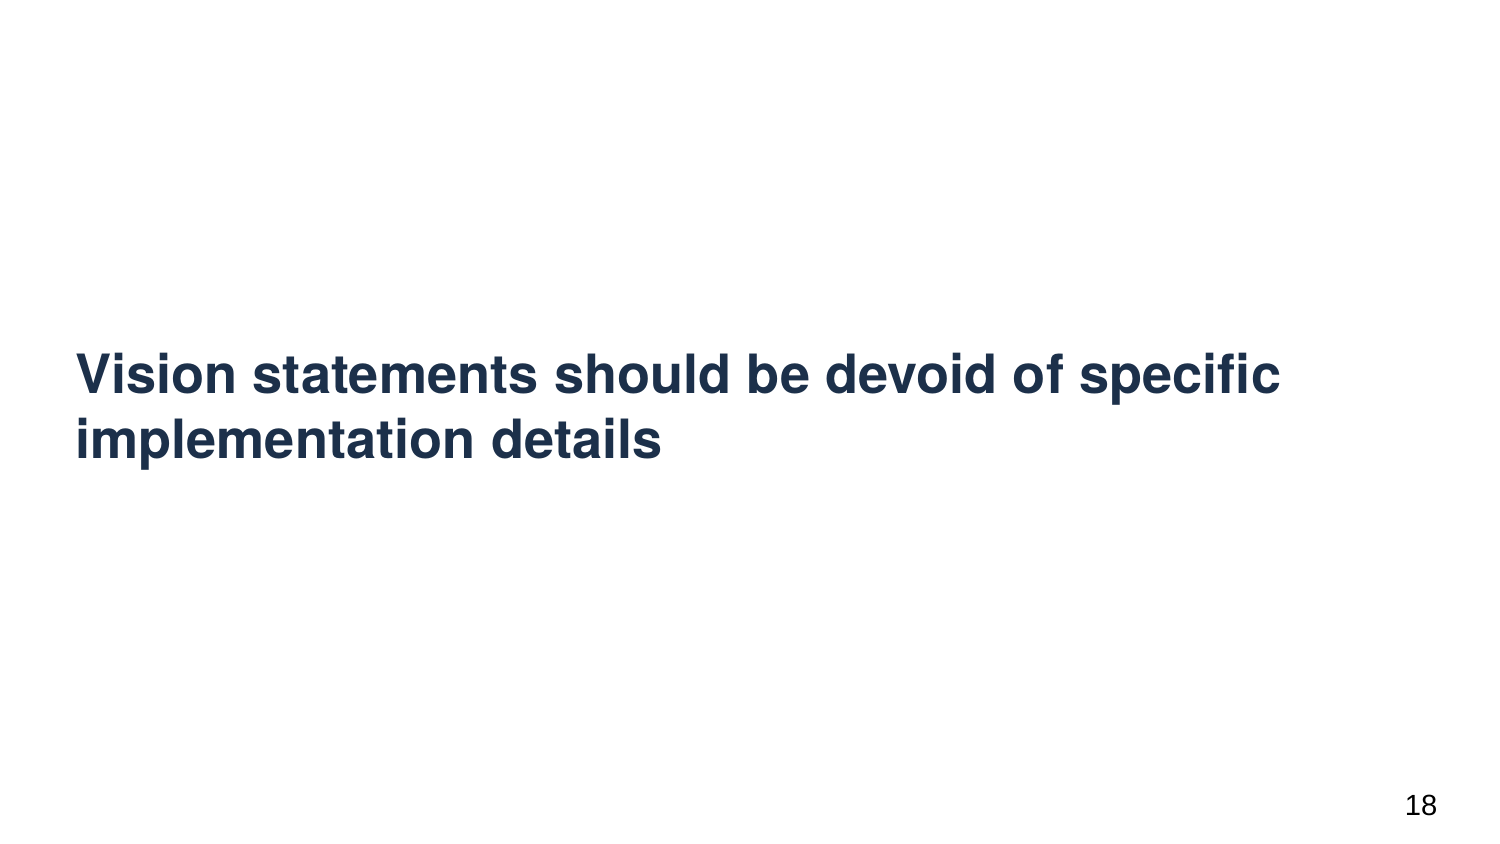

# Vision statements should be devoid of specific implementation details
18